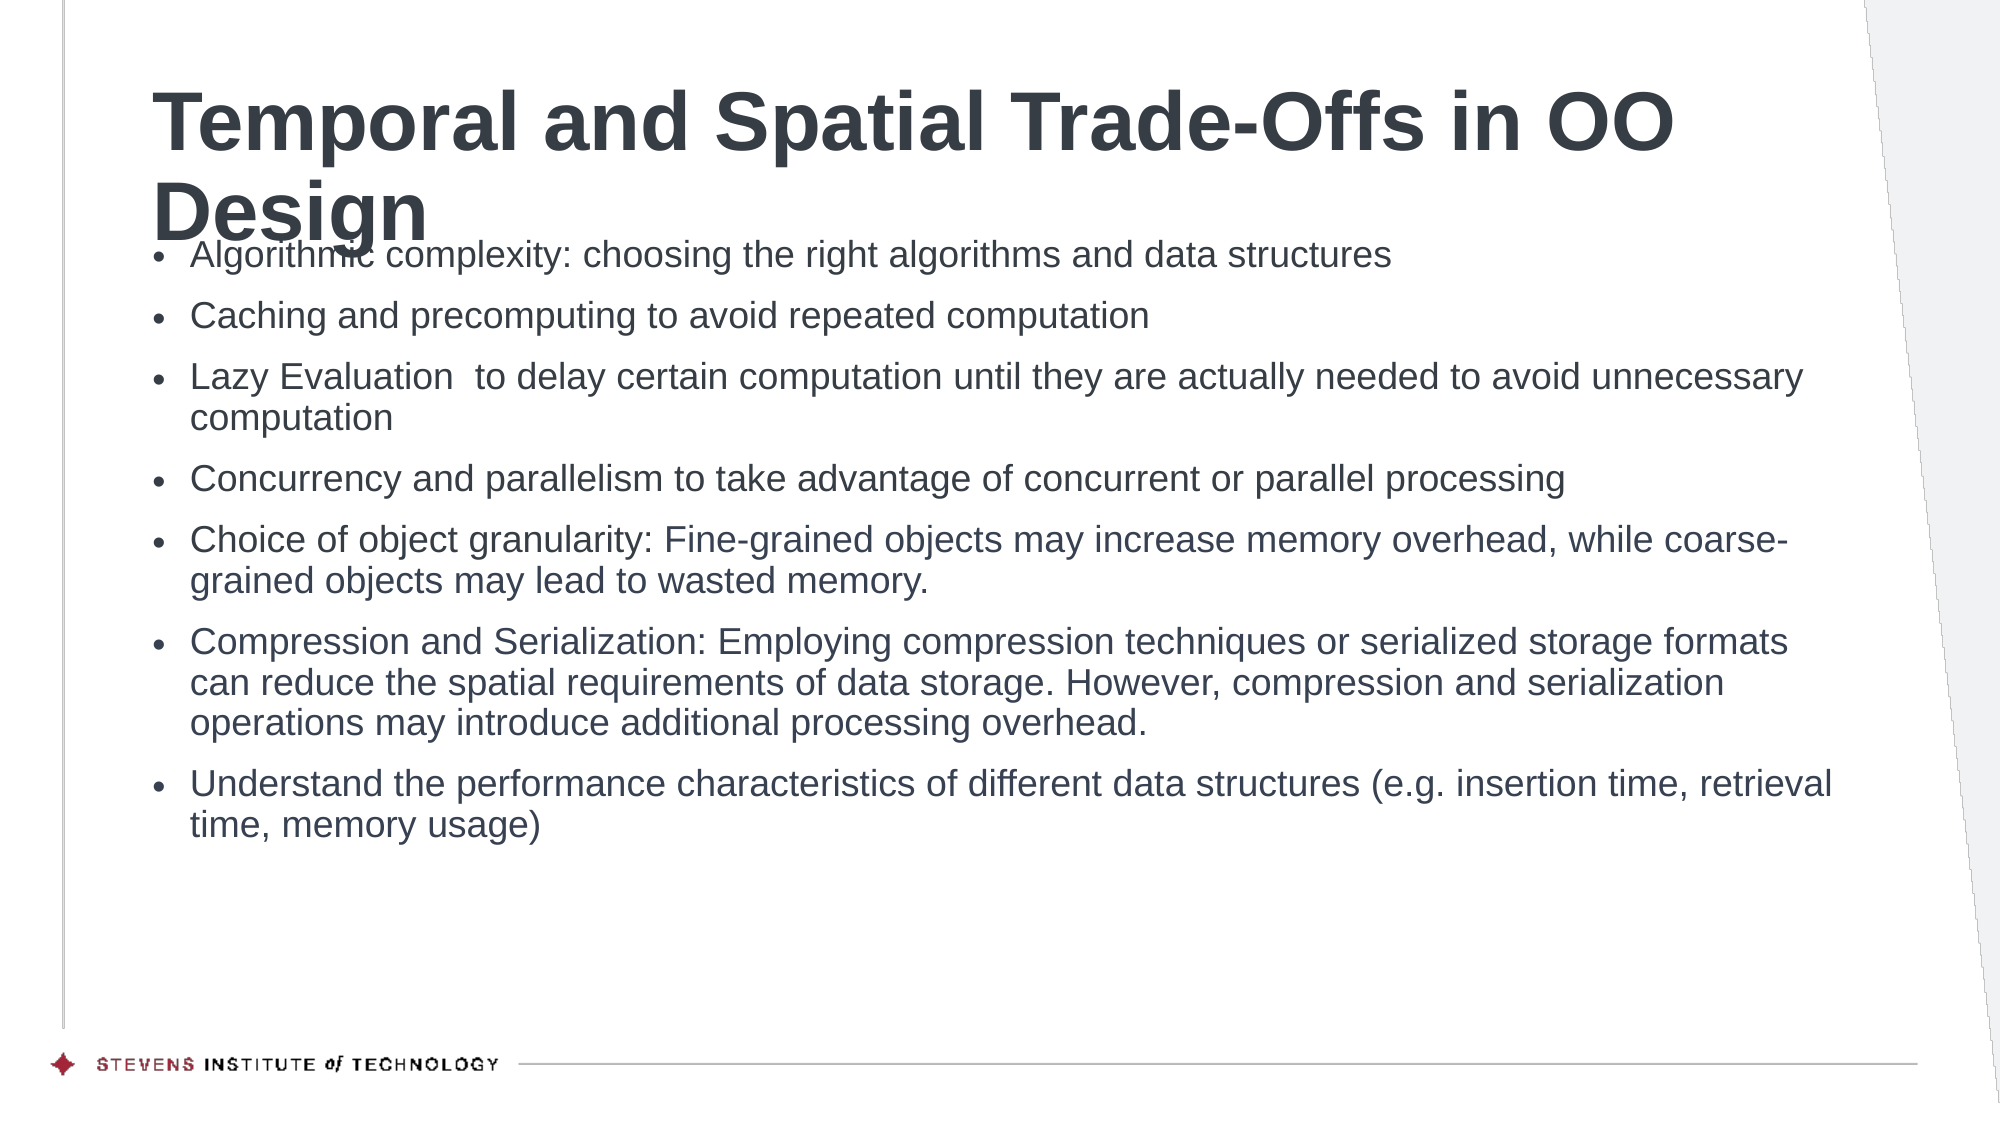

# Temporal and Spatial Trade-Offs in OO Design
Algorithmic complexity: choosing the right algorithms and data structures
Caching and precomputing to avoid repeated computation
Lazy Evaluation  to delay certain computation until they are actually needed to avoid unnecessary computation
Concurrency and parallelism to take advantage of concurrent or parallel processing
Choice of object granularity: Fine-grained objects may increase memory overhead, while coarse-grained objects may lead to wasted memory.
Compression and Serialization: Employing compression techniques or serialized storage formats can reduce the spatial requirements of data storage. However, compression and serialization operations may introduce additional processing overhead.
Understand the performance characteristics of different data structures (e.g. insertion time, retrieval time, memory usage)